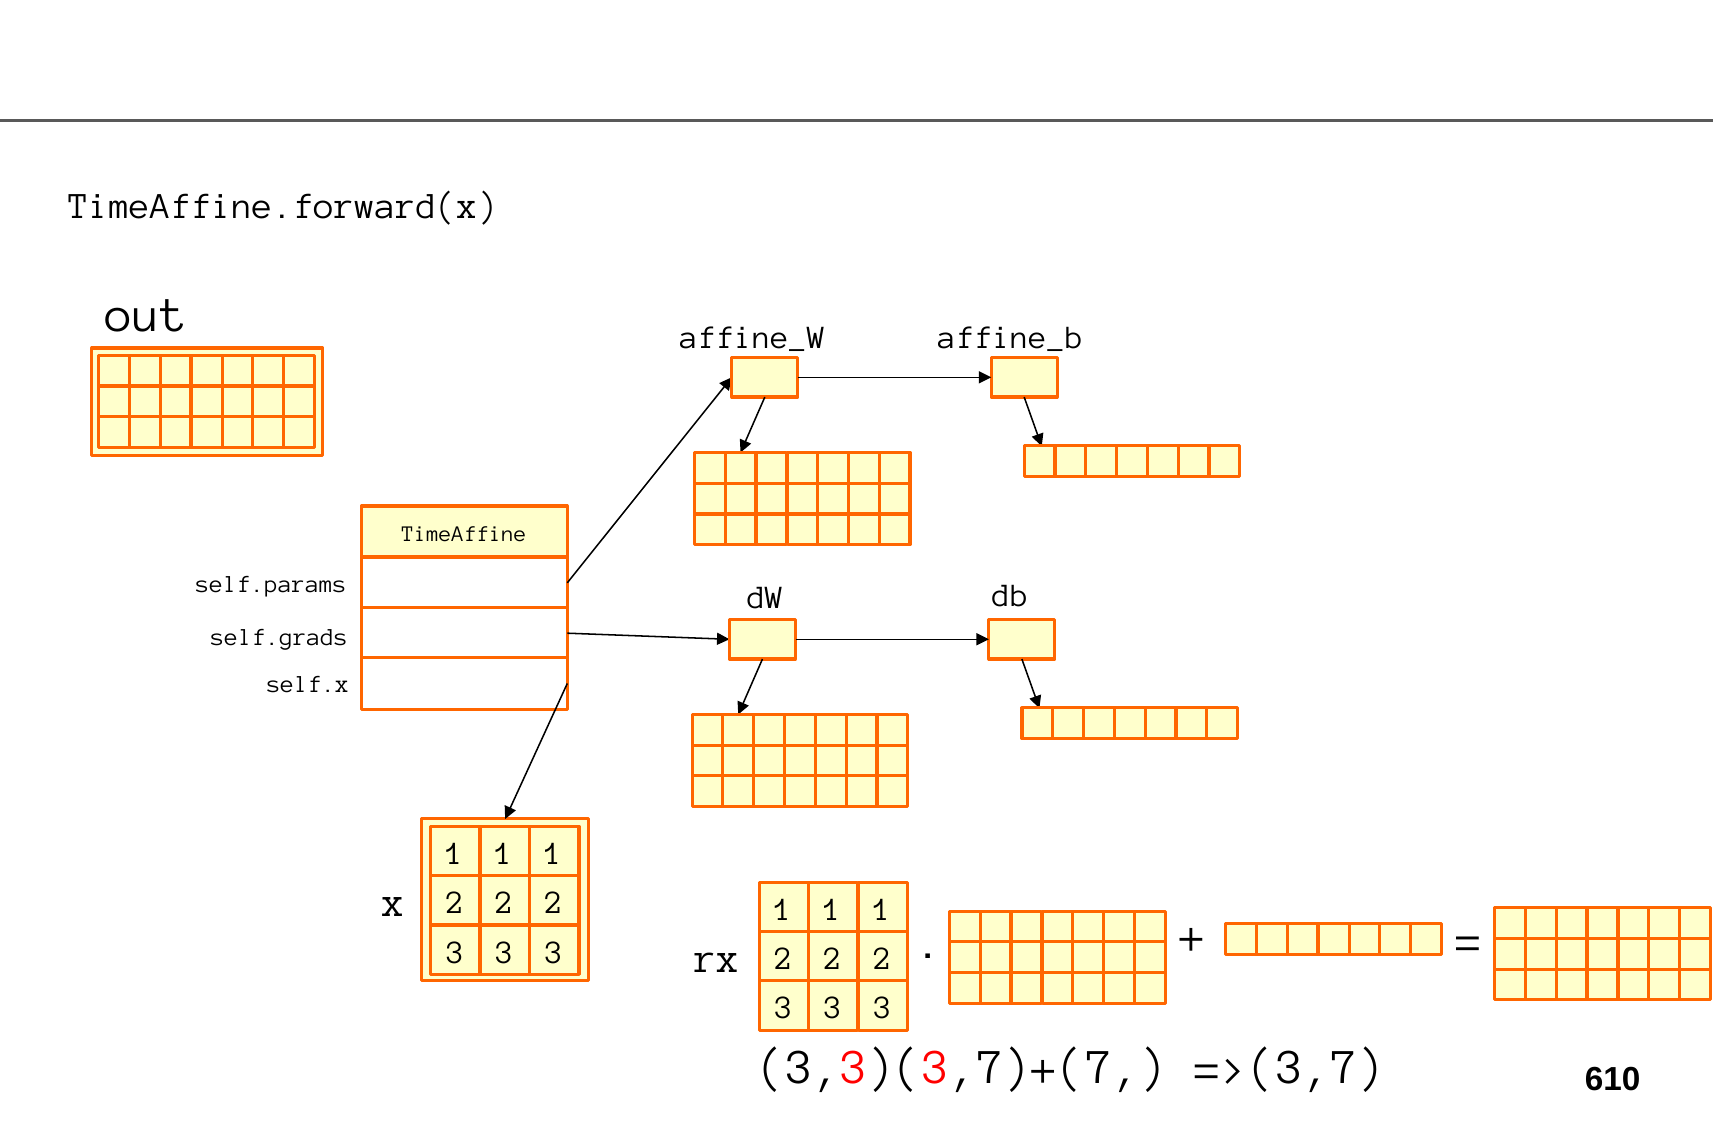

TimeAffine.forward(x)
out
affine_b
affine_W

TimeAffine

self.params
db
dW

self.grads

self.x

1
1
1
x
2
2
2
1
1
1
+
=
.

rx

3
3
3
2
2
2

3
3
3
(3,3)(3,7)+(7,) =>(3,7)